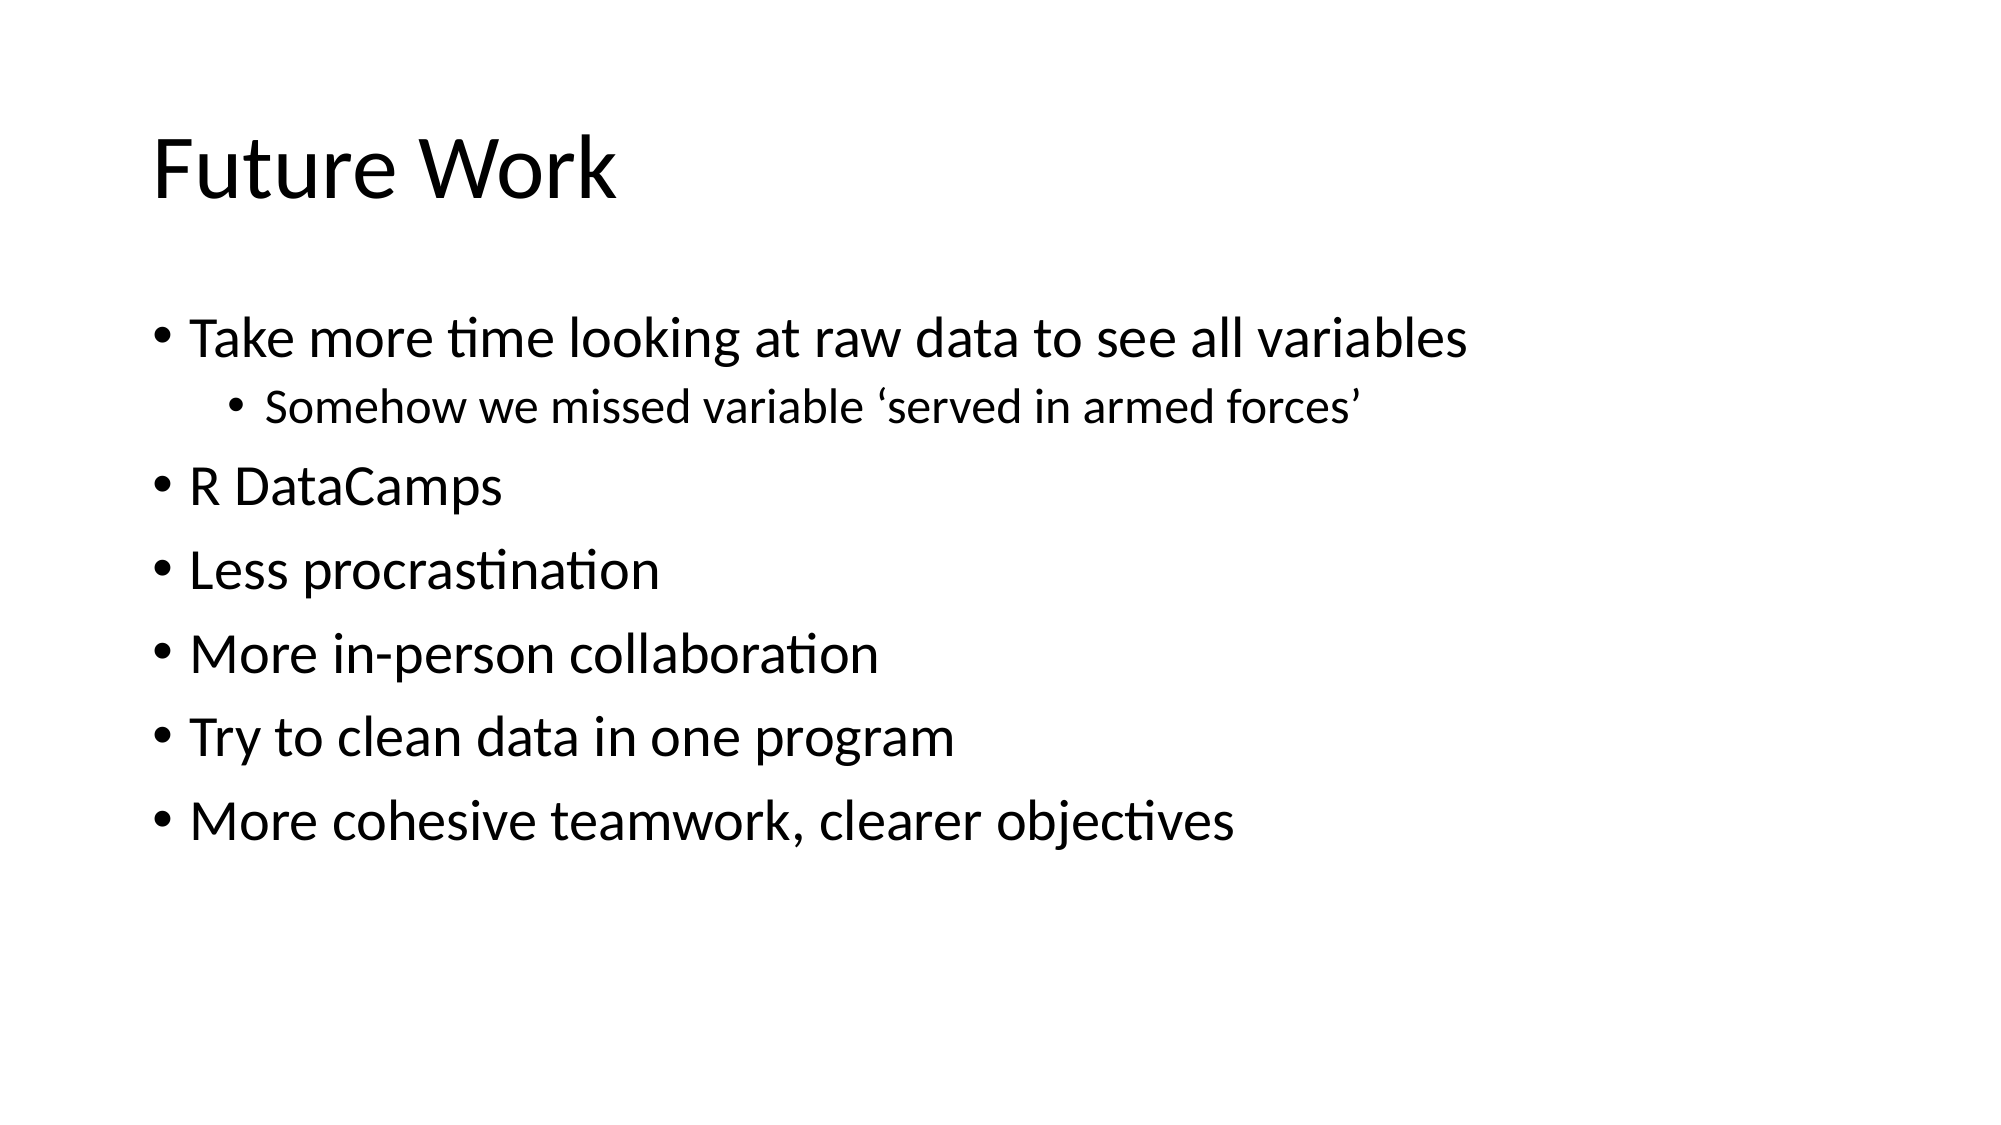

# Future Work
Take more time looking at raw data to see all variables
Somehow we missed variable ‘served in armed forces’
R DataCamps
Less procrastination
More in-person collaboration
Try to clean data in one program
More cohesive teamwork, clearer objectives